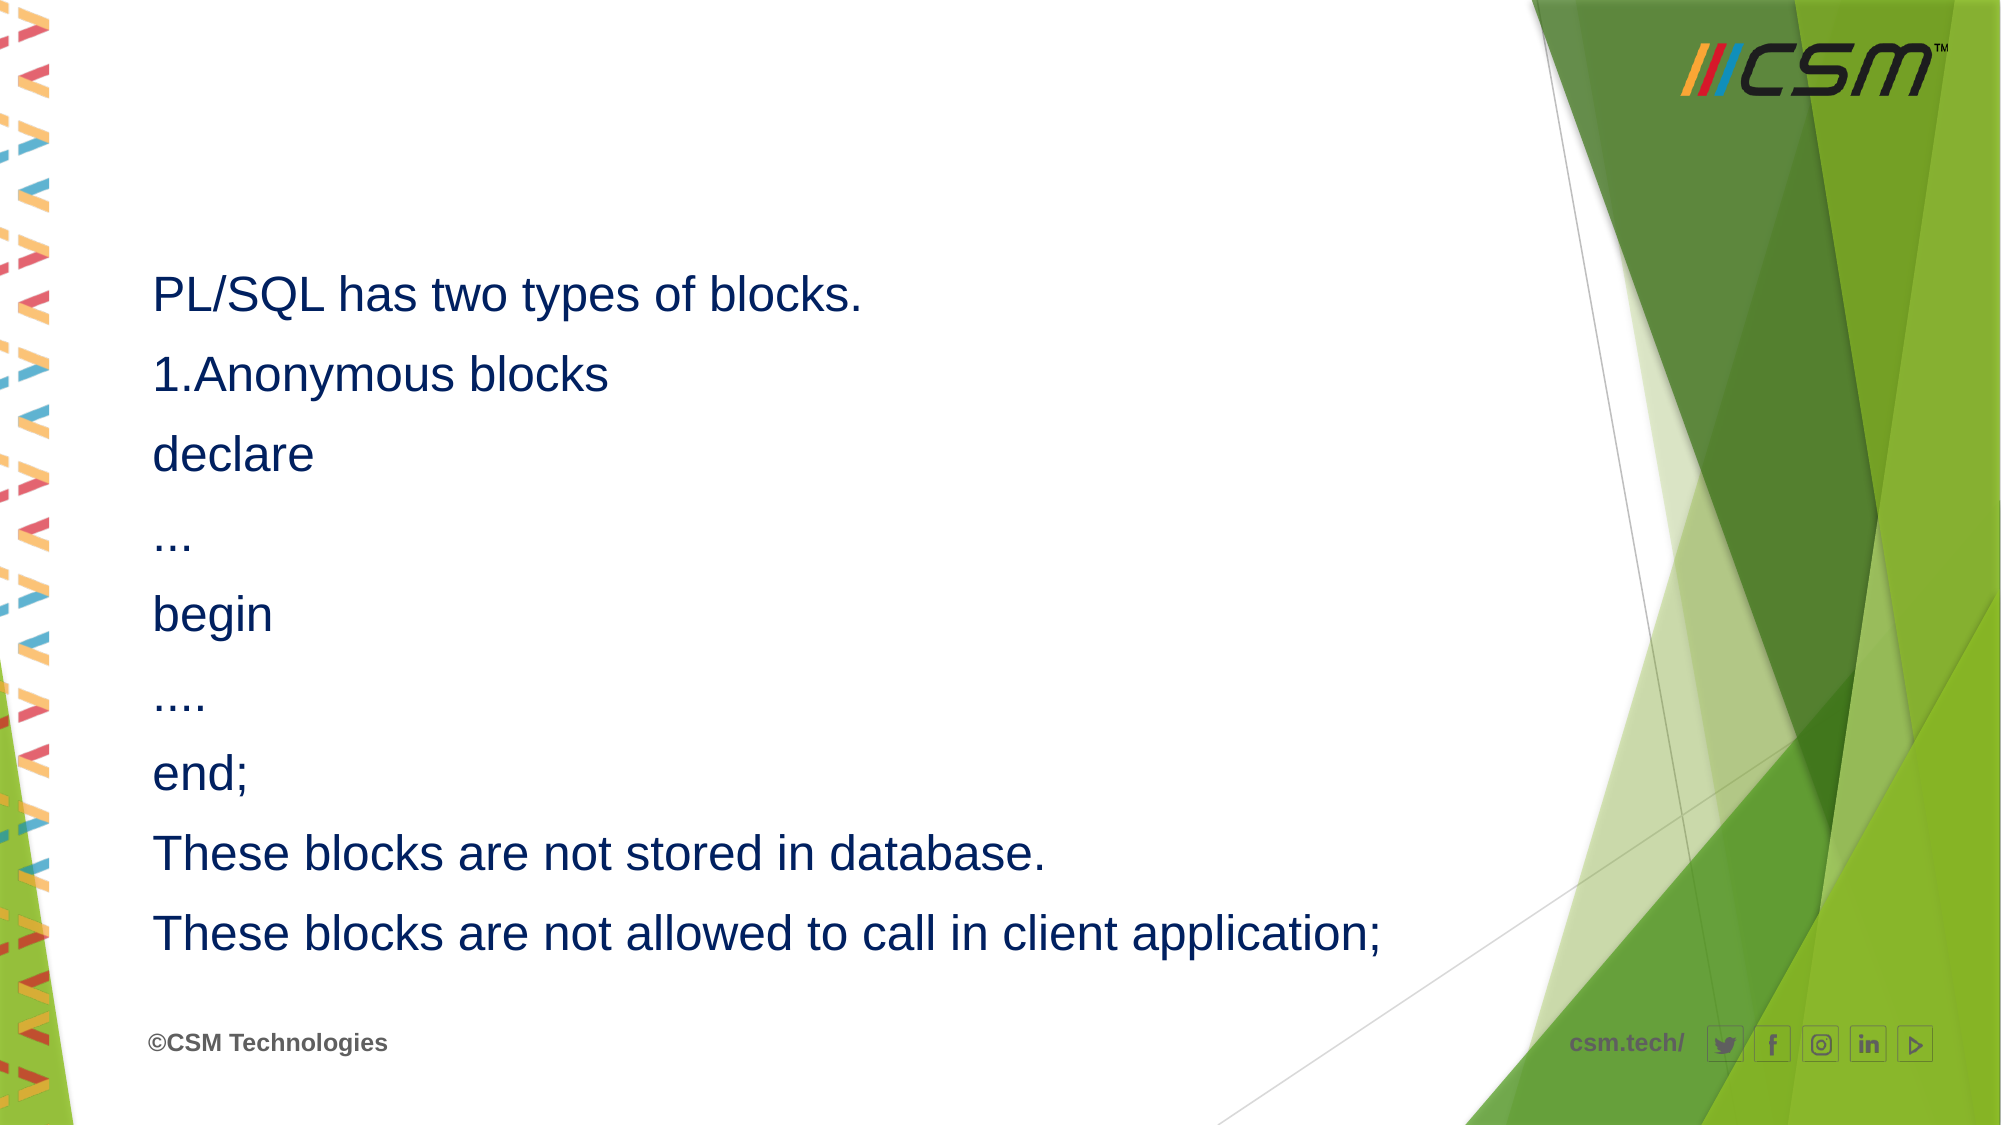

#
PL/SQL has two types of blocks.
1.Anonymous blocks
declare
...
begin
....
end;
These blocks are not stored in database.
These blocks are not allowed to call in client application;